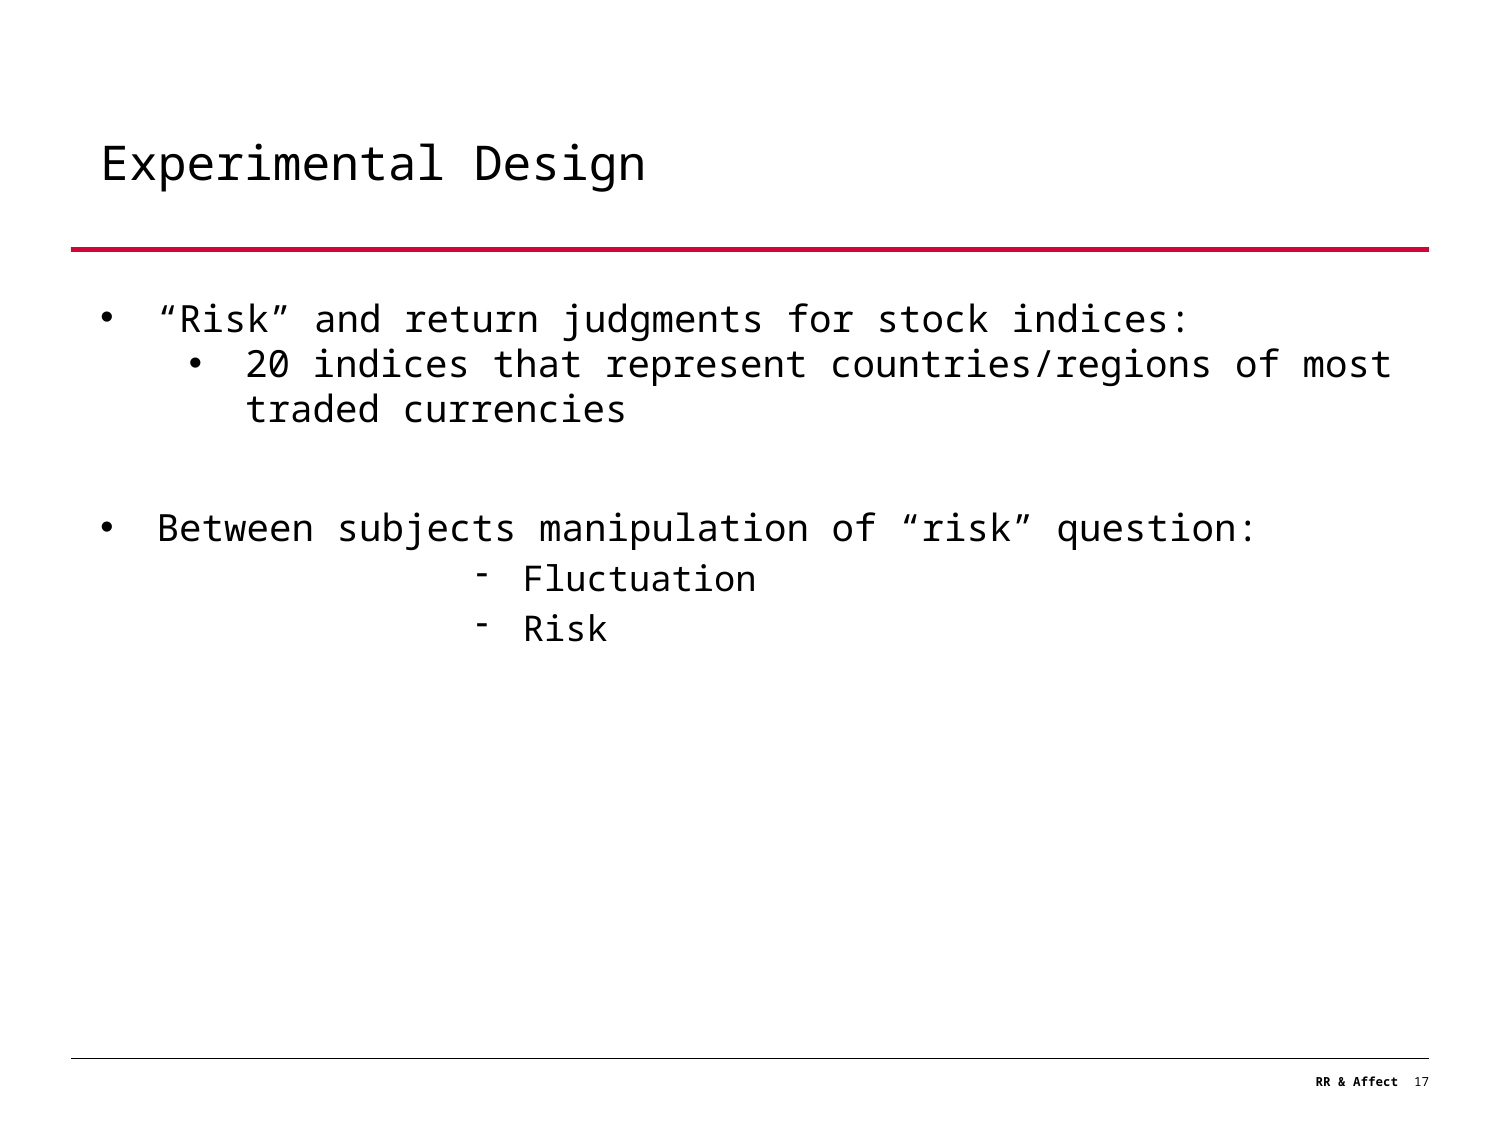

# Experimental Design

“Risk” and return judgments for stock indices:
20 indices that represent countries/regions of most traded currencies

Between subjects manipulation of “risk” question:
Fluctuation
Risk

RR & Affect
17